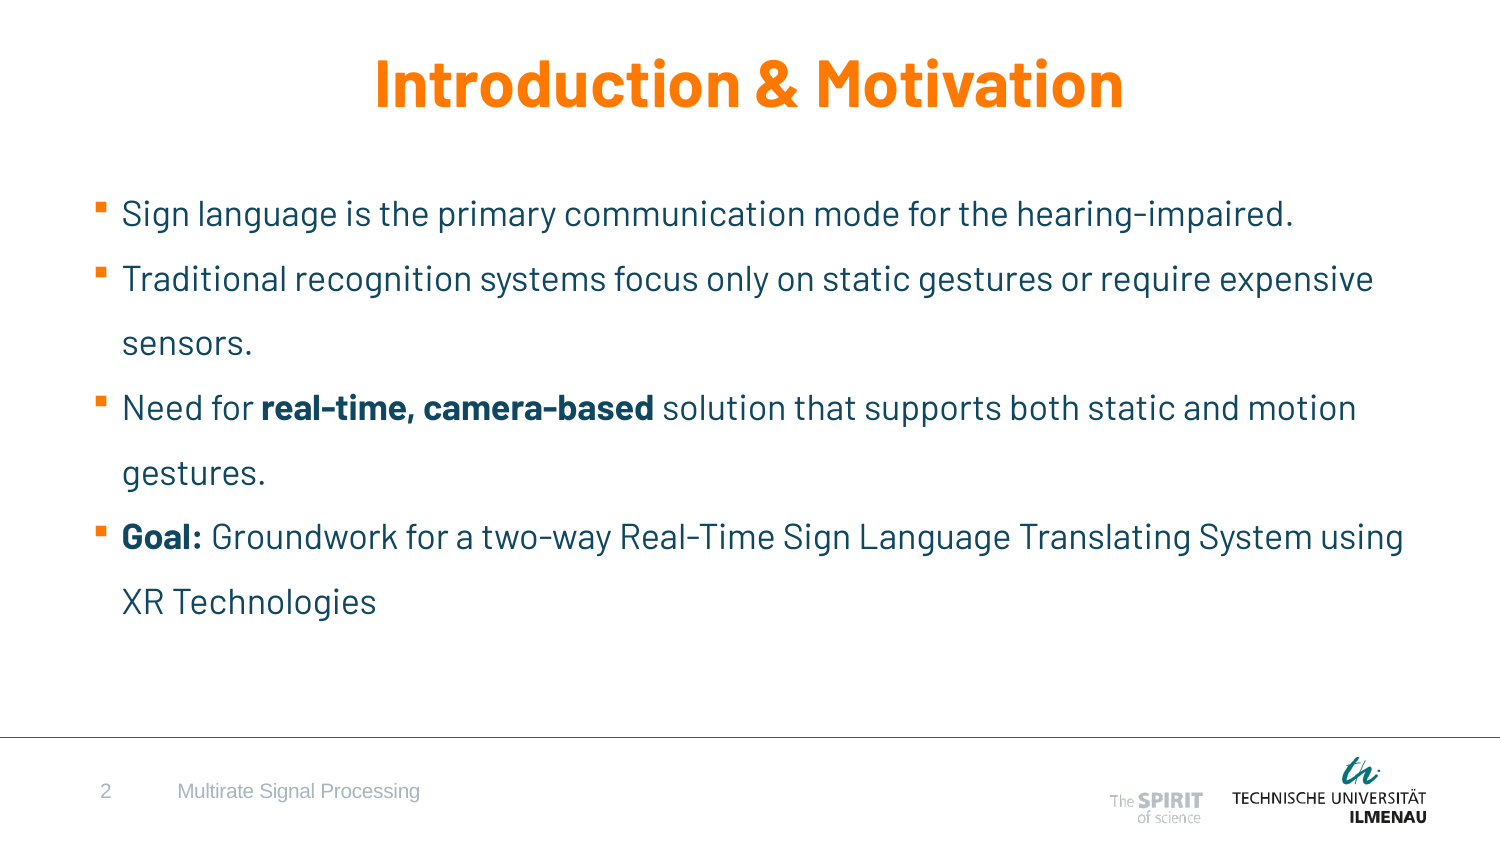

# Introduction & Motivation
Sign language is the primary communication mode for the hearing-impaired.
Traditional recognition systems focus only on static gestures or require expensive sensors.
Need for real-time, camera-based solution that supports both static and motion gestures.
Goal: Groundwork for a two-way Real-Time Sign Language Translating System using XR Technologies

2